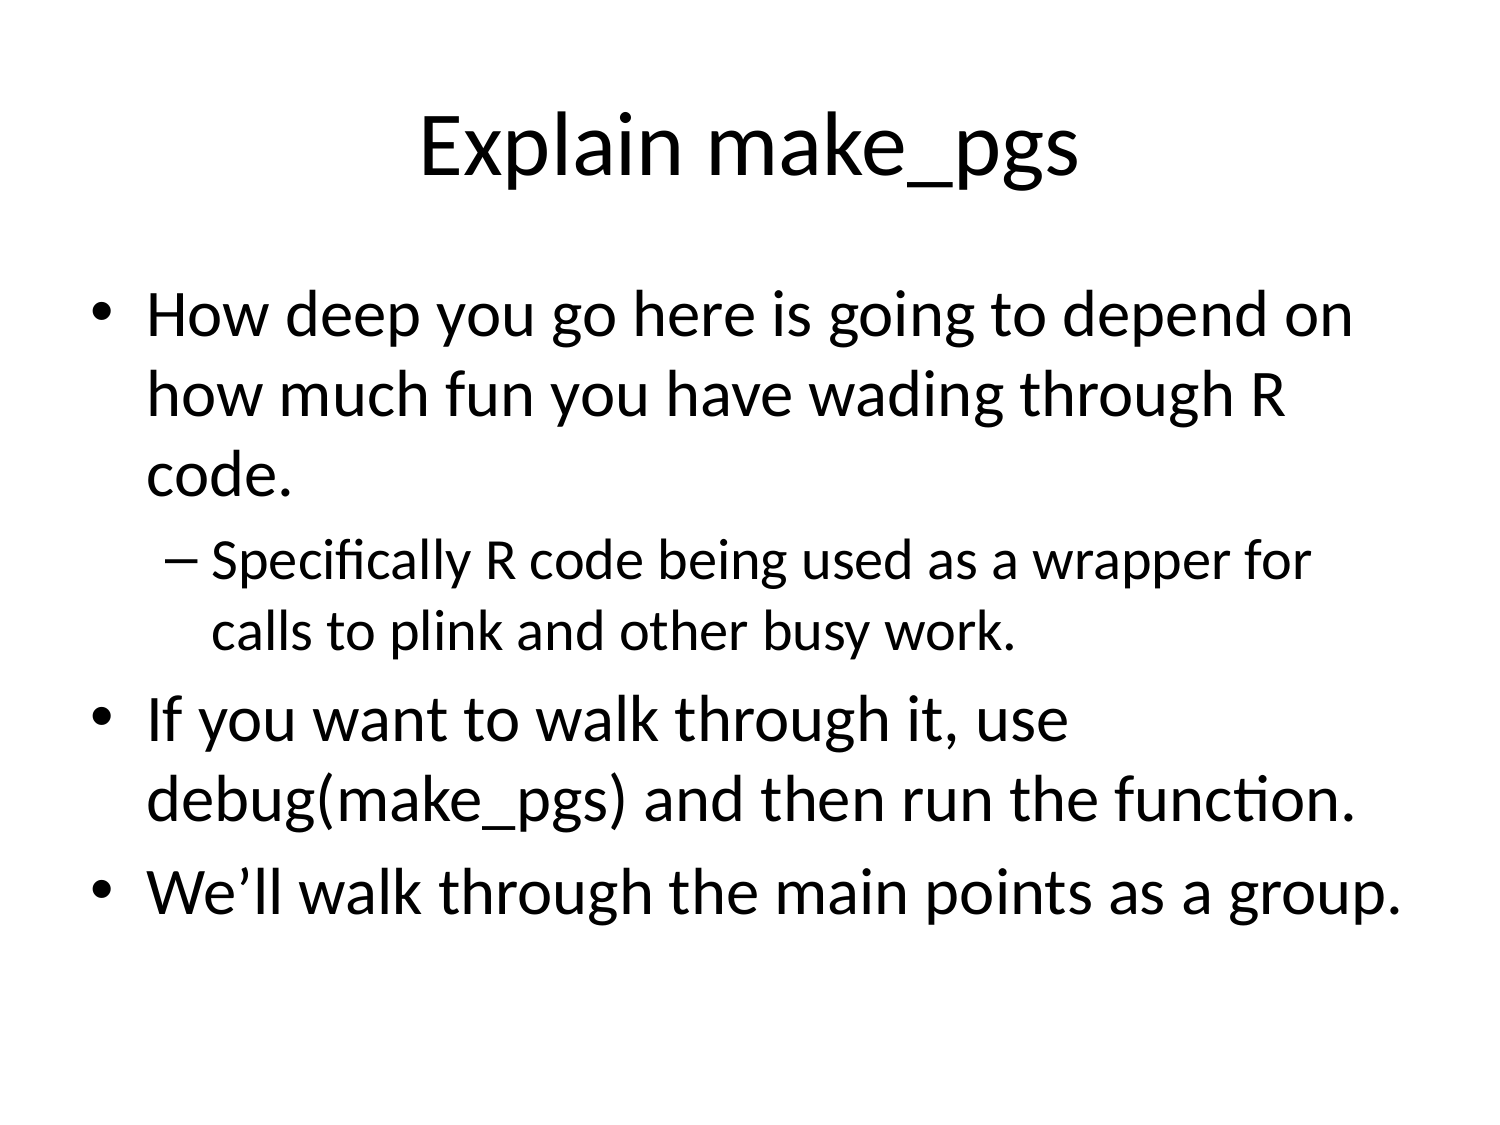

# Explain make_pgs
How deep you go here is going to depend on how much fun you have wading through R code.
Specifically R code being used as a wrapper for calls to plink and other busy work.
If you want to walk through it, use debug(make_pgs) and then run the function.
We’ll walk through the main points as a group.